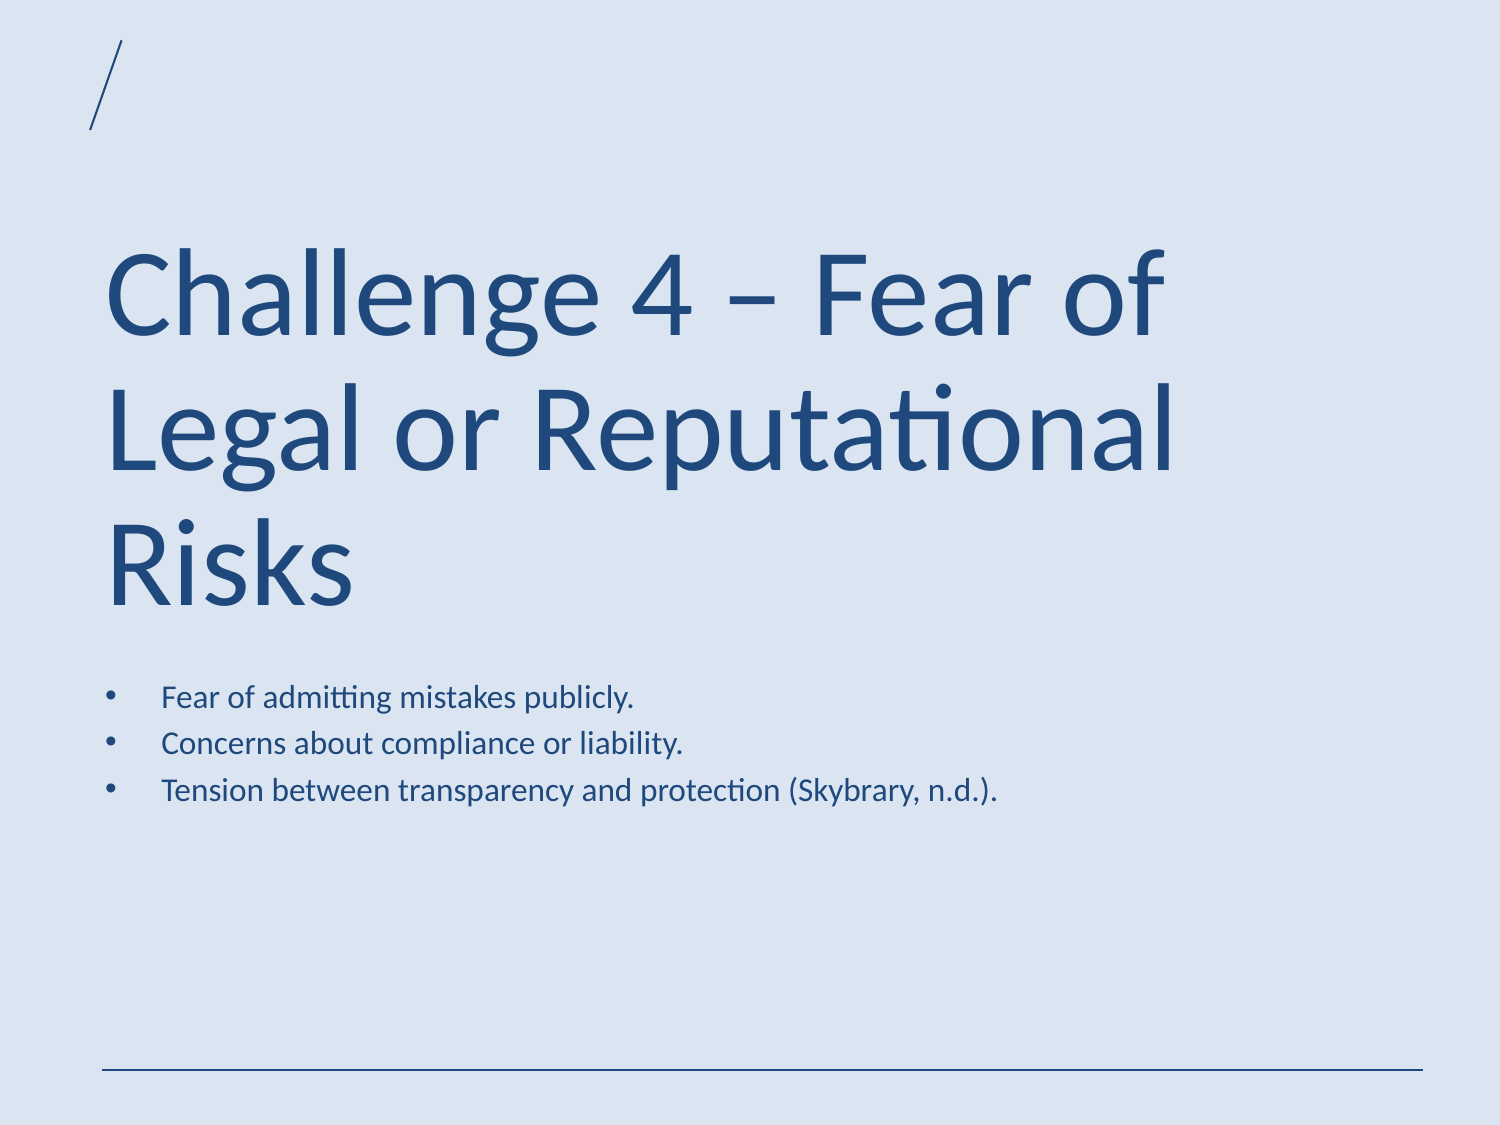

# Challenge 4 – Fear of Legal or Reputational Risks
Fear of admitting mistakes publicly.
Concerns about compliance or liability.
Tension between transparency and protection (Skybrary, n.d.).